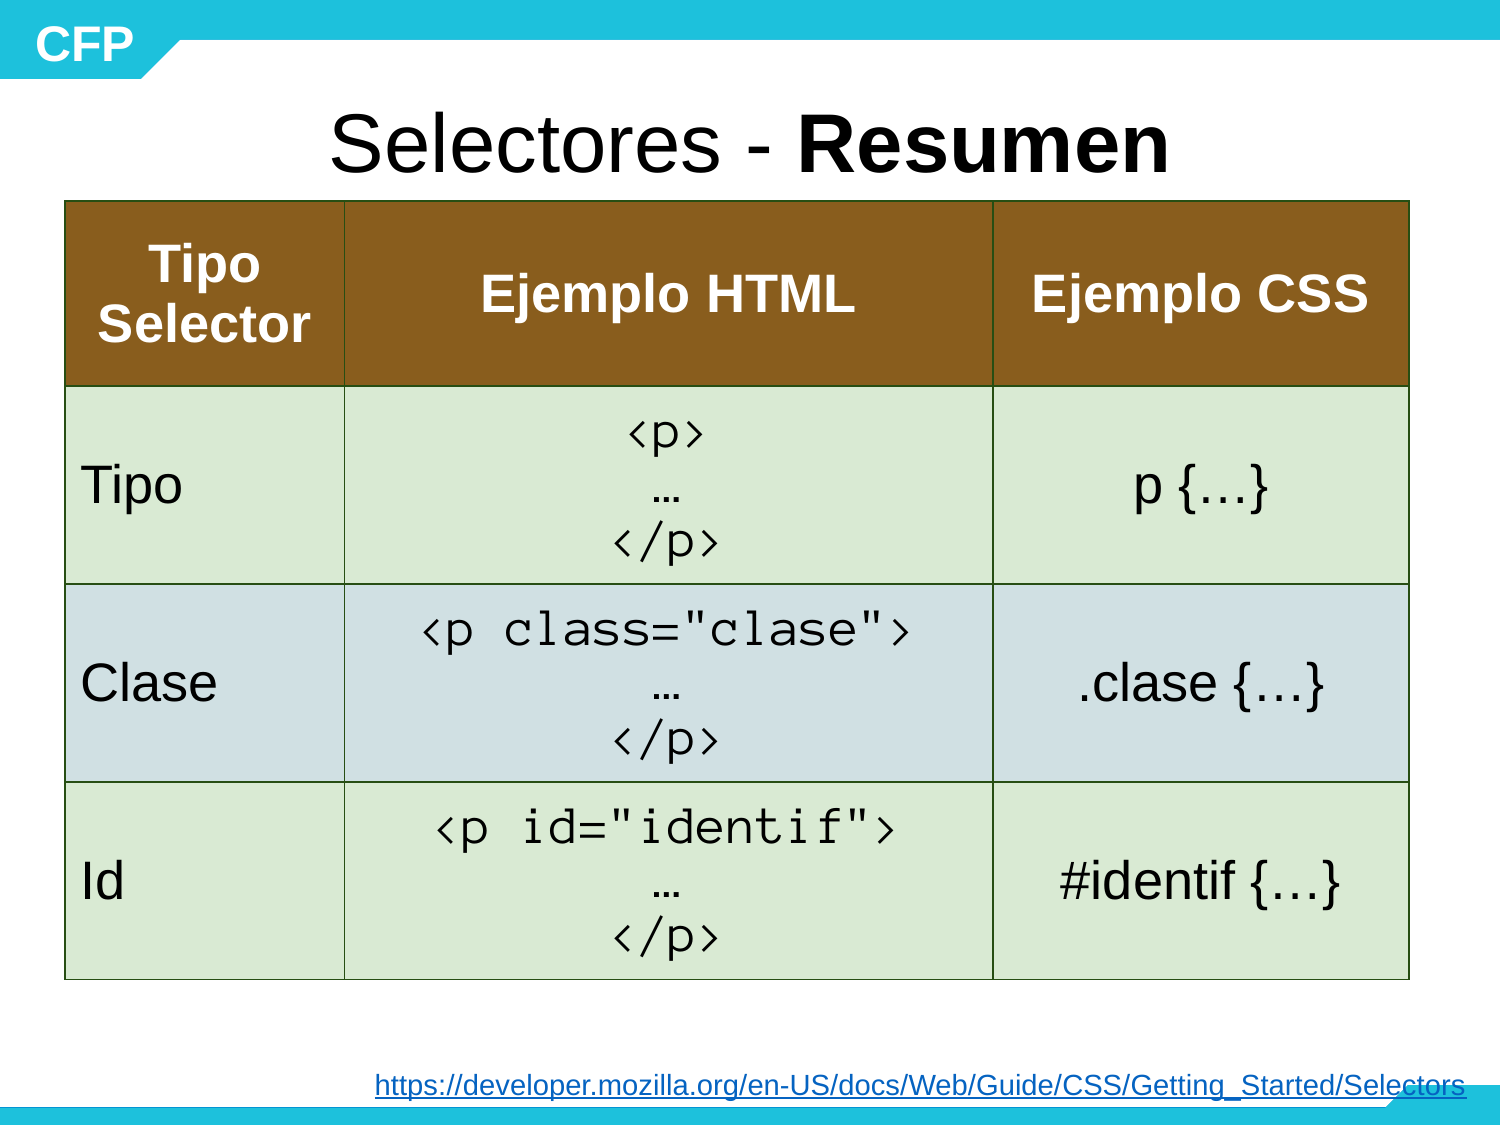

# Selectores - Resumen

| Tipo Selector | Ejemplo HTML | Ejemplo CSS |
| --- | --- | --- |
| Tipo | <p> … </p> | p {…} |
| Clase | <p class="clase"> … </p> | .clase {…} |
| Id | <p id="identif"> … </p> | #identif {…} |
https://developer.mozilla.org/en-US/docs/Web/Guide/CSS/Getting_Started/Selectors